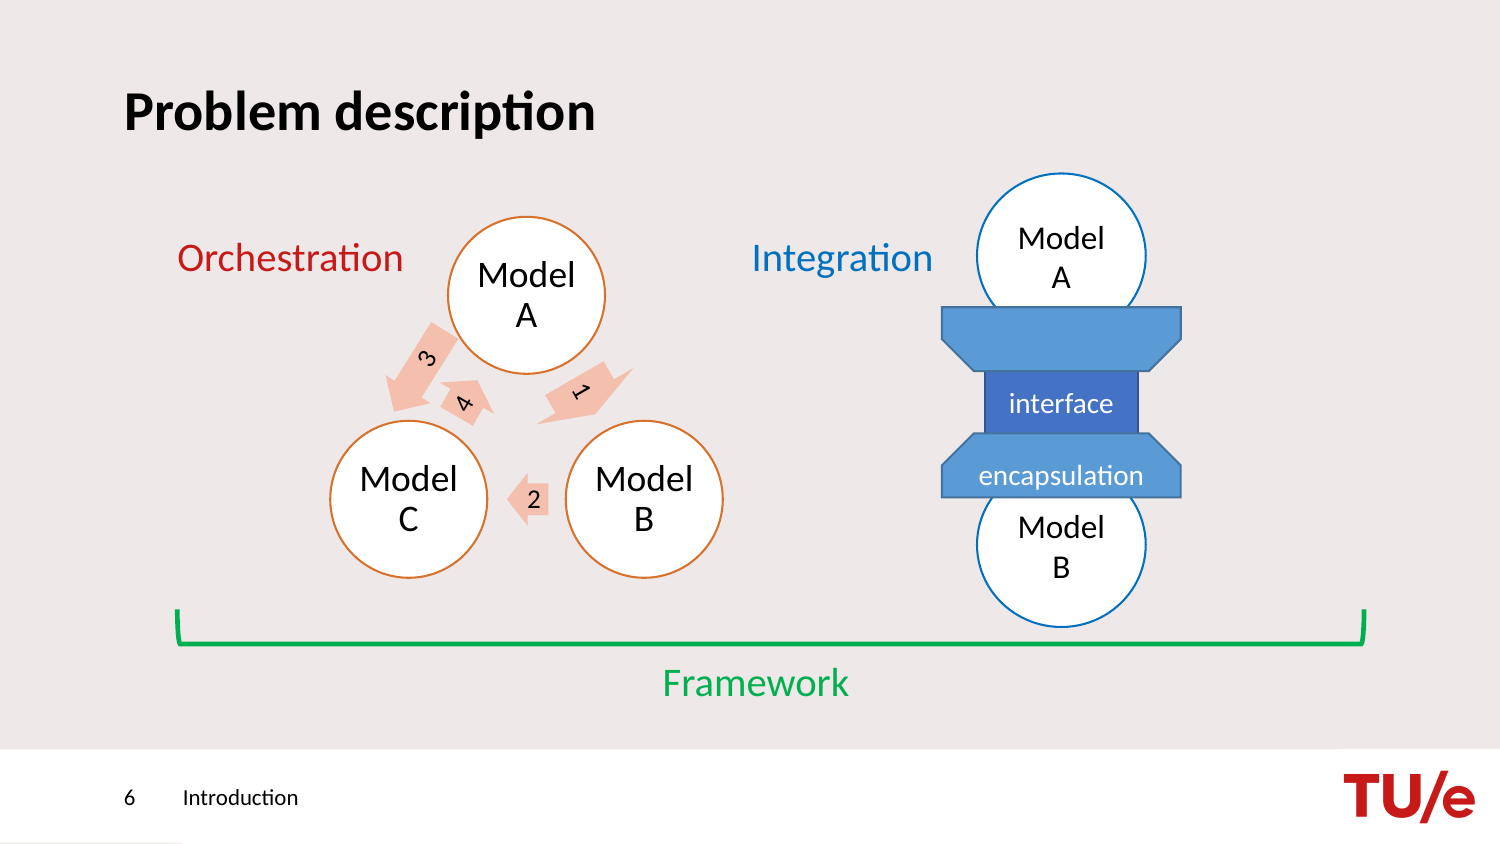

# Problem description
Model A

interface
encapsulation
Model B
Model A
1
Model B
2
Model C
4
Orchestration
Integration

3
Framework
6
Introduction